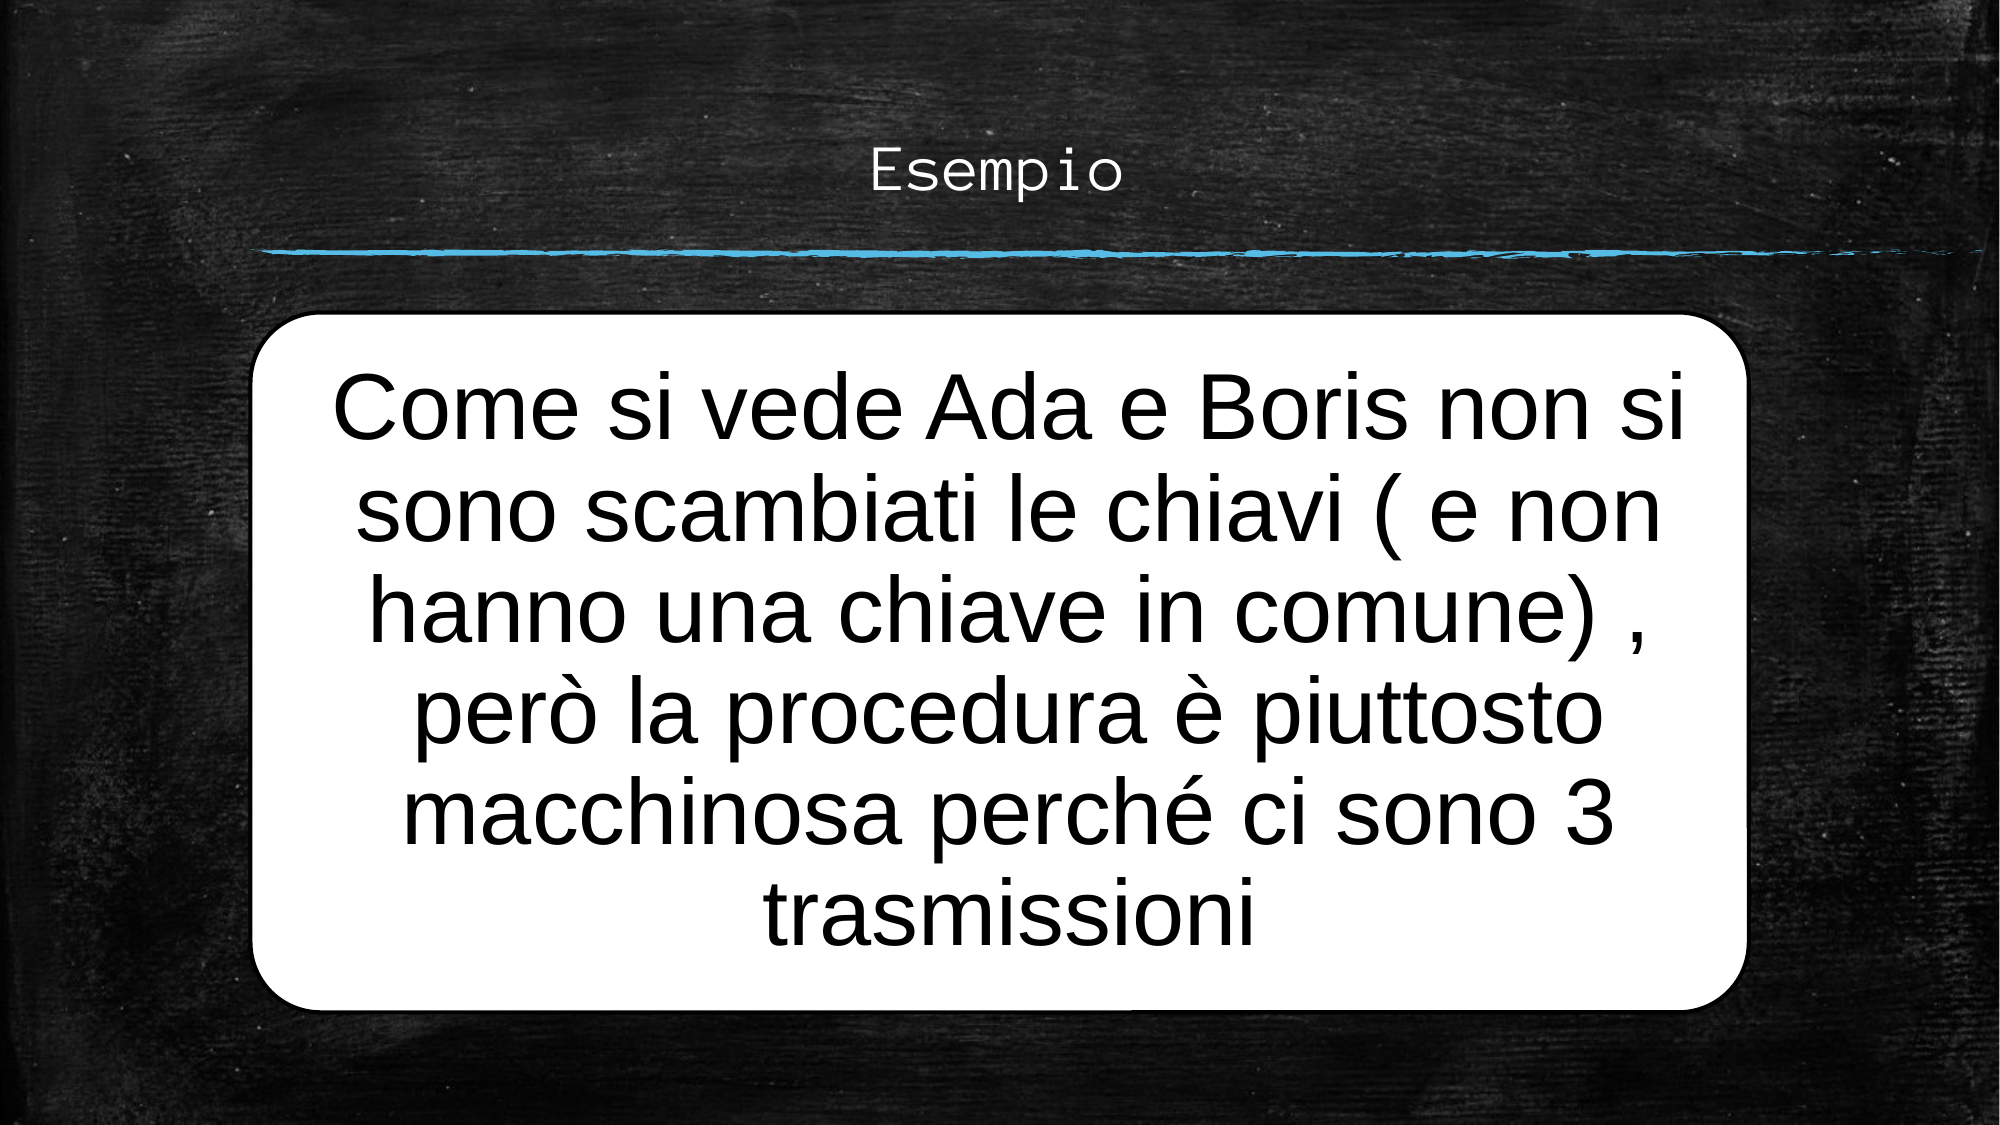

Esempio
Come si vede Ada e Boris non si sono scambiati le chiavi ( e non hanno una chiave in comune) , però la procedura è piuttosto macchinosa perché ci sono 3 trasmissioni